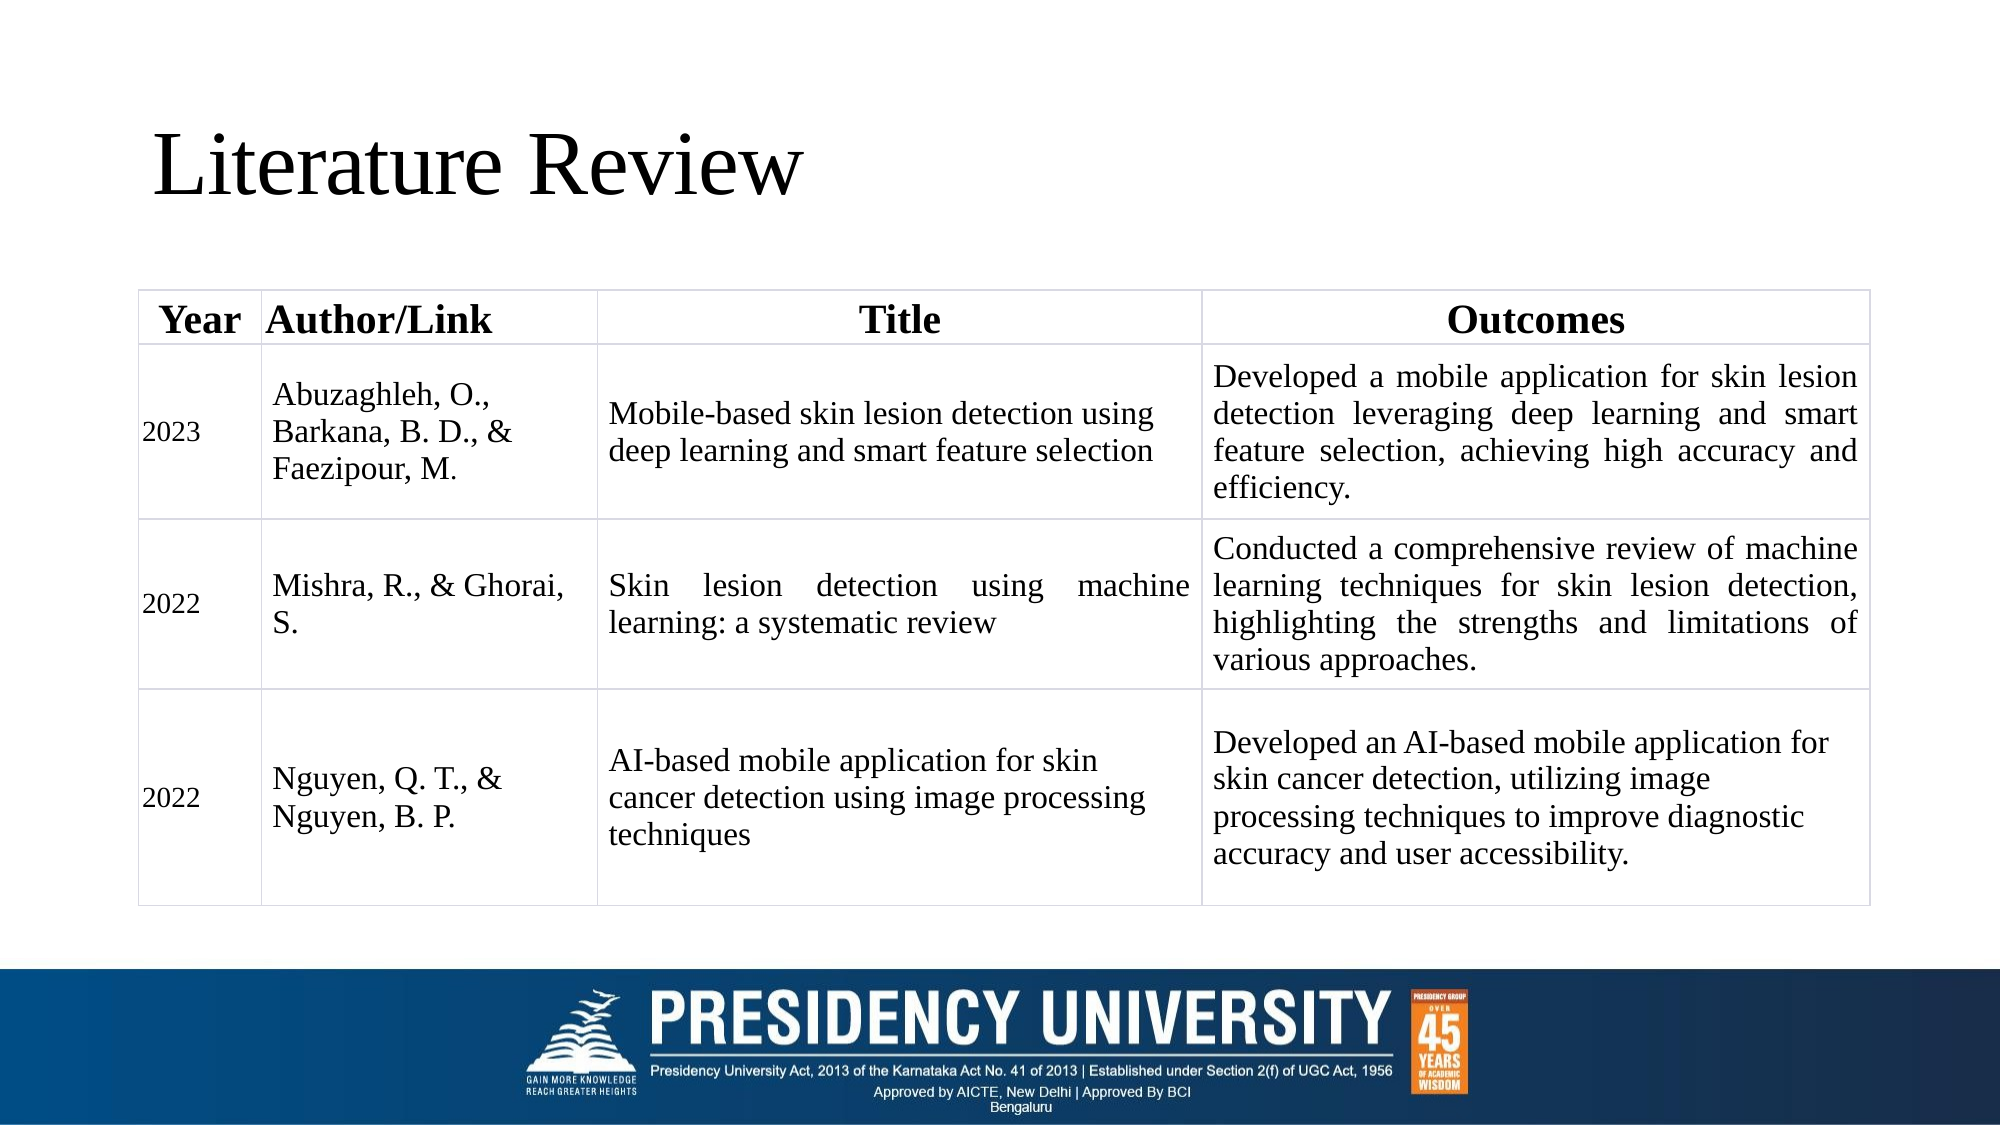

# Literature Review
| Year | Author/Link | Title | Outcomes |
| --- | --- | --- | --- |
| 2023 | Abuzaghleh, O., Barkana, B. D., & Faezipour, M. | Mobile-based skin lesion detection using deep learning and smart feature selection | Developed a mobile application for skin lesion detection leveraging deep learning and smart feature selection, achieving high accuracy and efficiency. |
| 2022 | Mishra, R., & Ghorai, S. | Skin lesion detection using machine learning: a systematic review | Conducted a comprehensive review of machine learning techniques for skin lesion detection, highlighting the strengths and limitations of various approaches. |
| 2022 | Nguyen, Q. T., & Nguyen, B. P. | AI-based mobile application for skin cancer detection using image processing techniques | Developed an AI-based mobile application for skin cancer detection, utilizing image processing techniques to improve diagnostic accuracy and user accessibility. |